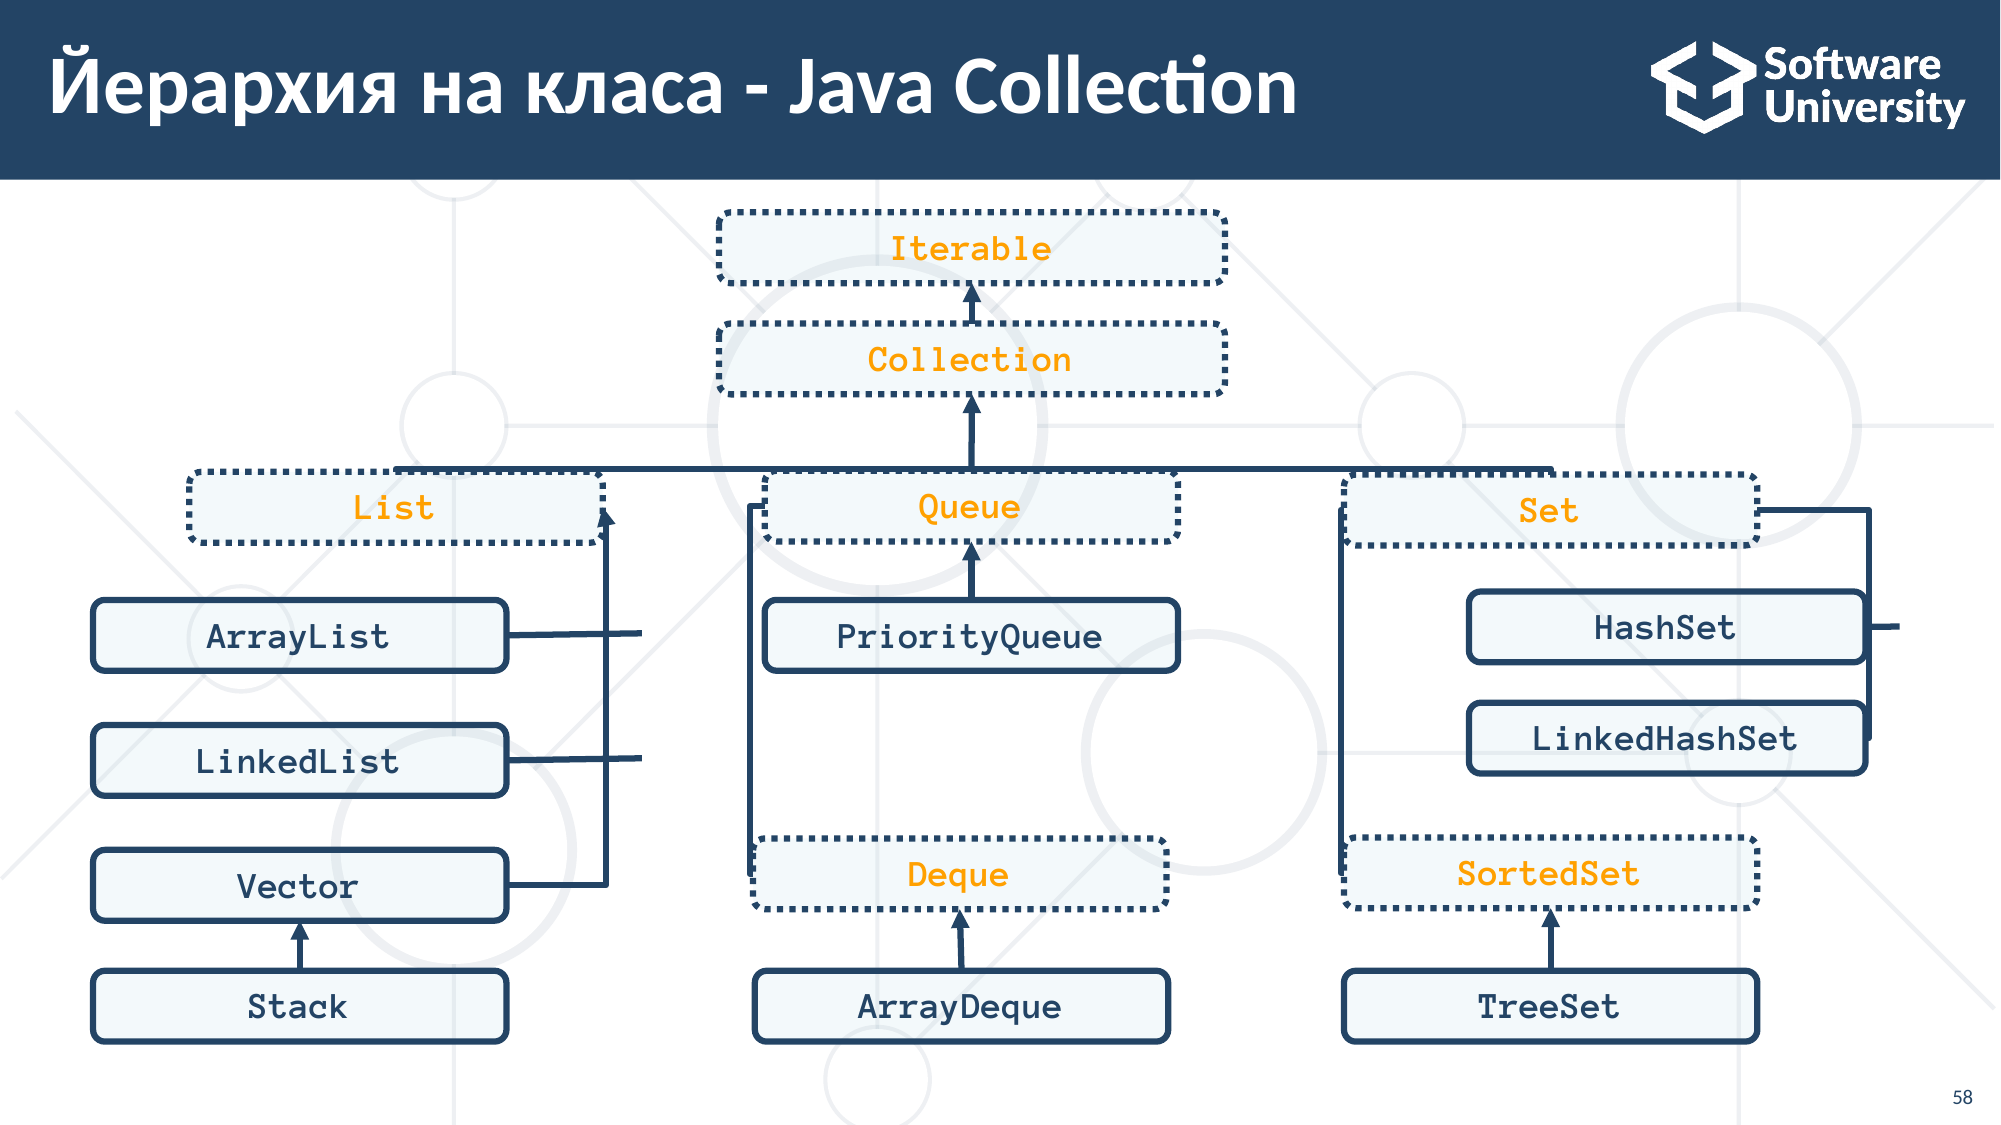

# Йерархия на класа - Java Collection
Iterable
Collection
Queue
List
Set
HashSet
ArrayList
PriorityQueue
LinkedHashSet
LinkedList
SortedSet
Deque
Vector
Stack
ArrayDeque
TreeSet
58